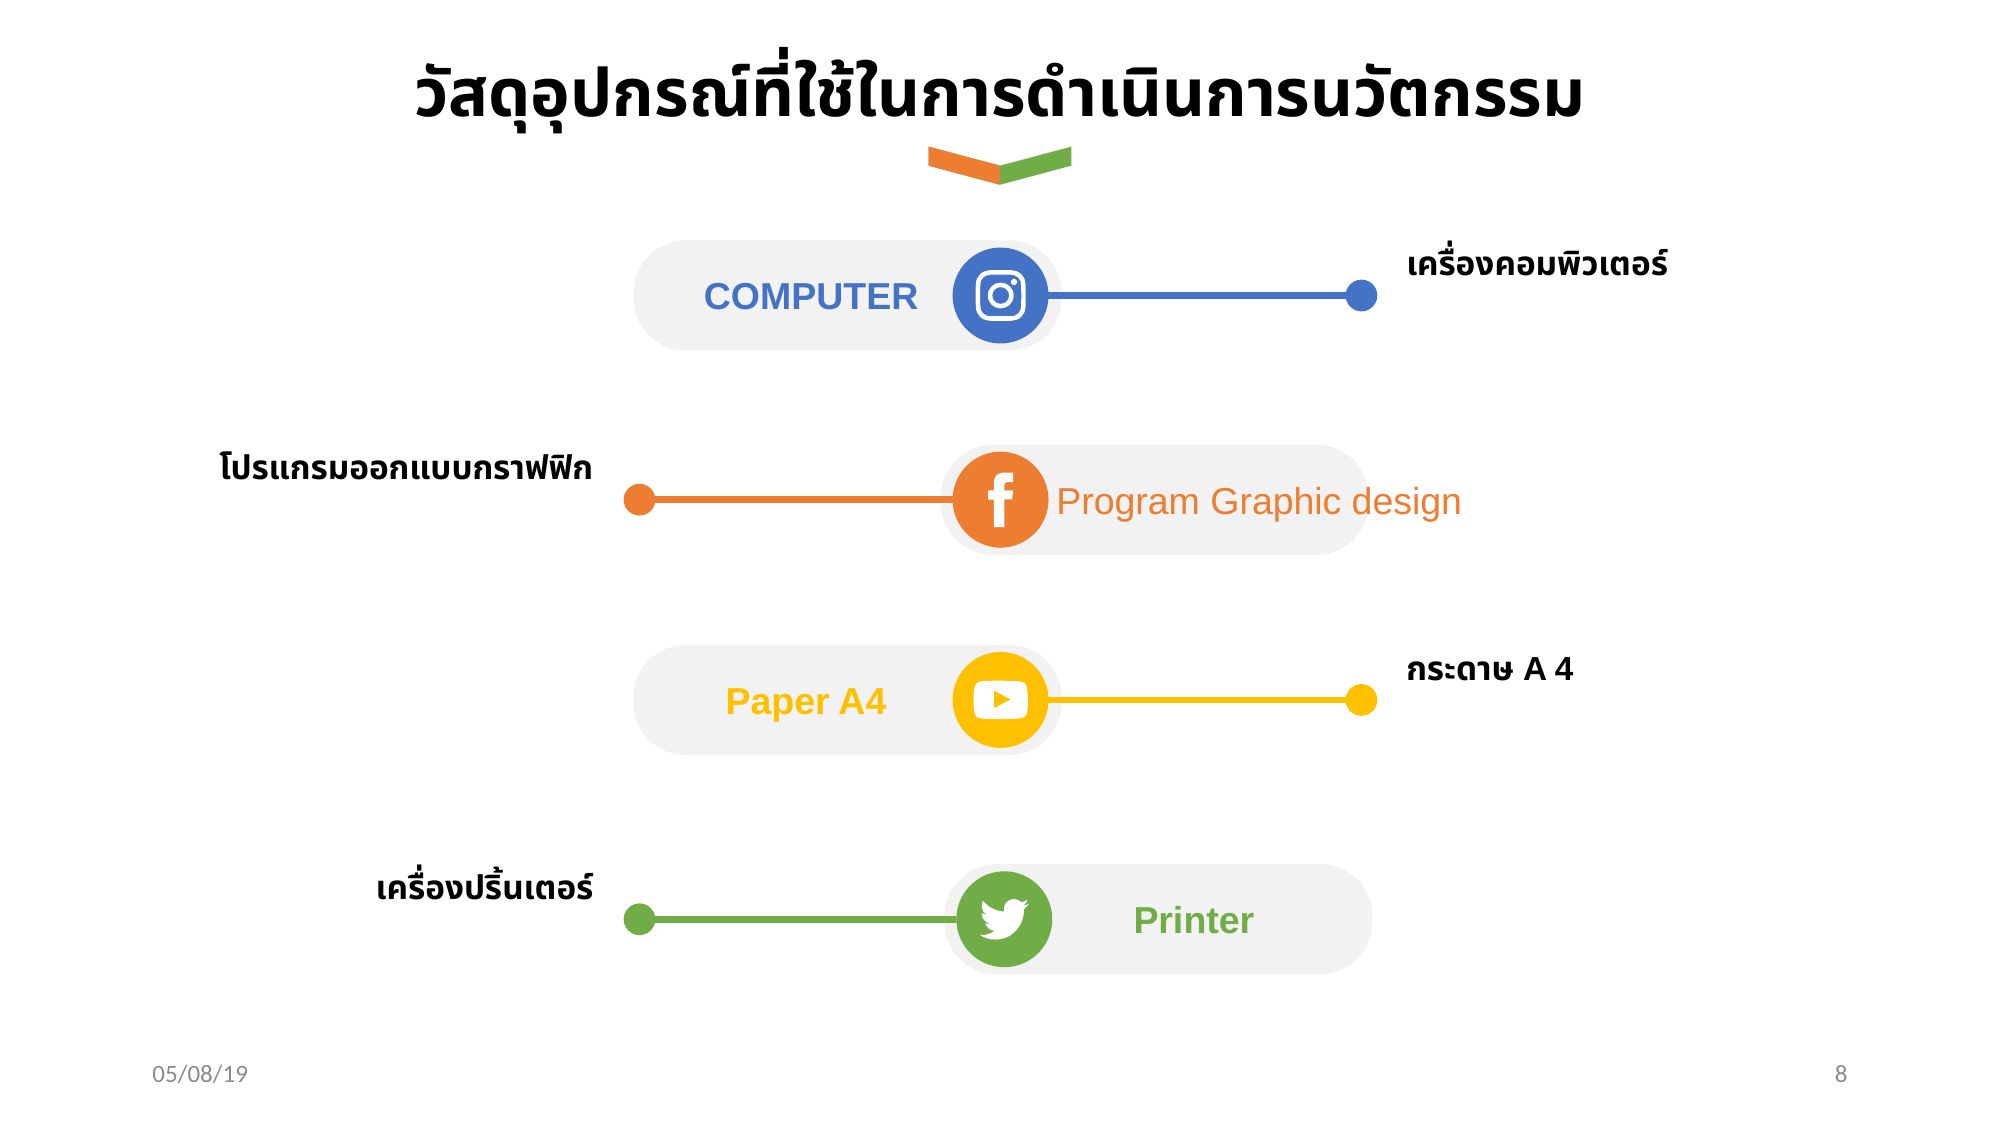

วัสดุอุปกรณ์ที่ใช้ในการดำเนินการนวัตกรรม

เครื่องคอมพิวเตอร์

 COMPUTER

โปรแกรมออกแบบกราฟฟิก

Program Graphic design

กระดาษ A 4

Paper A4

เครื่องปริ้นเตอร์

Printer

05/08/19
8